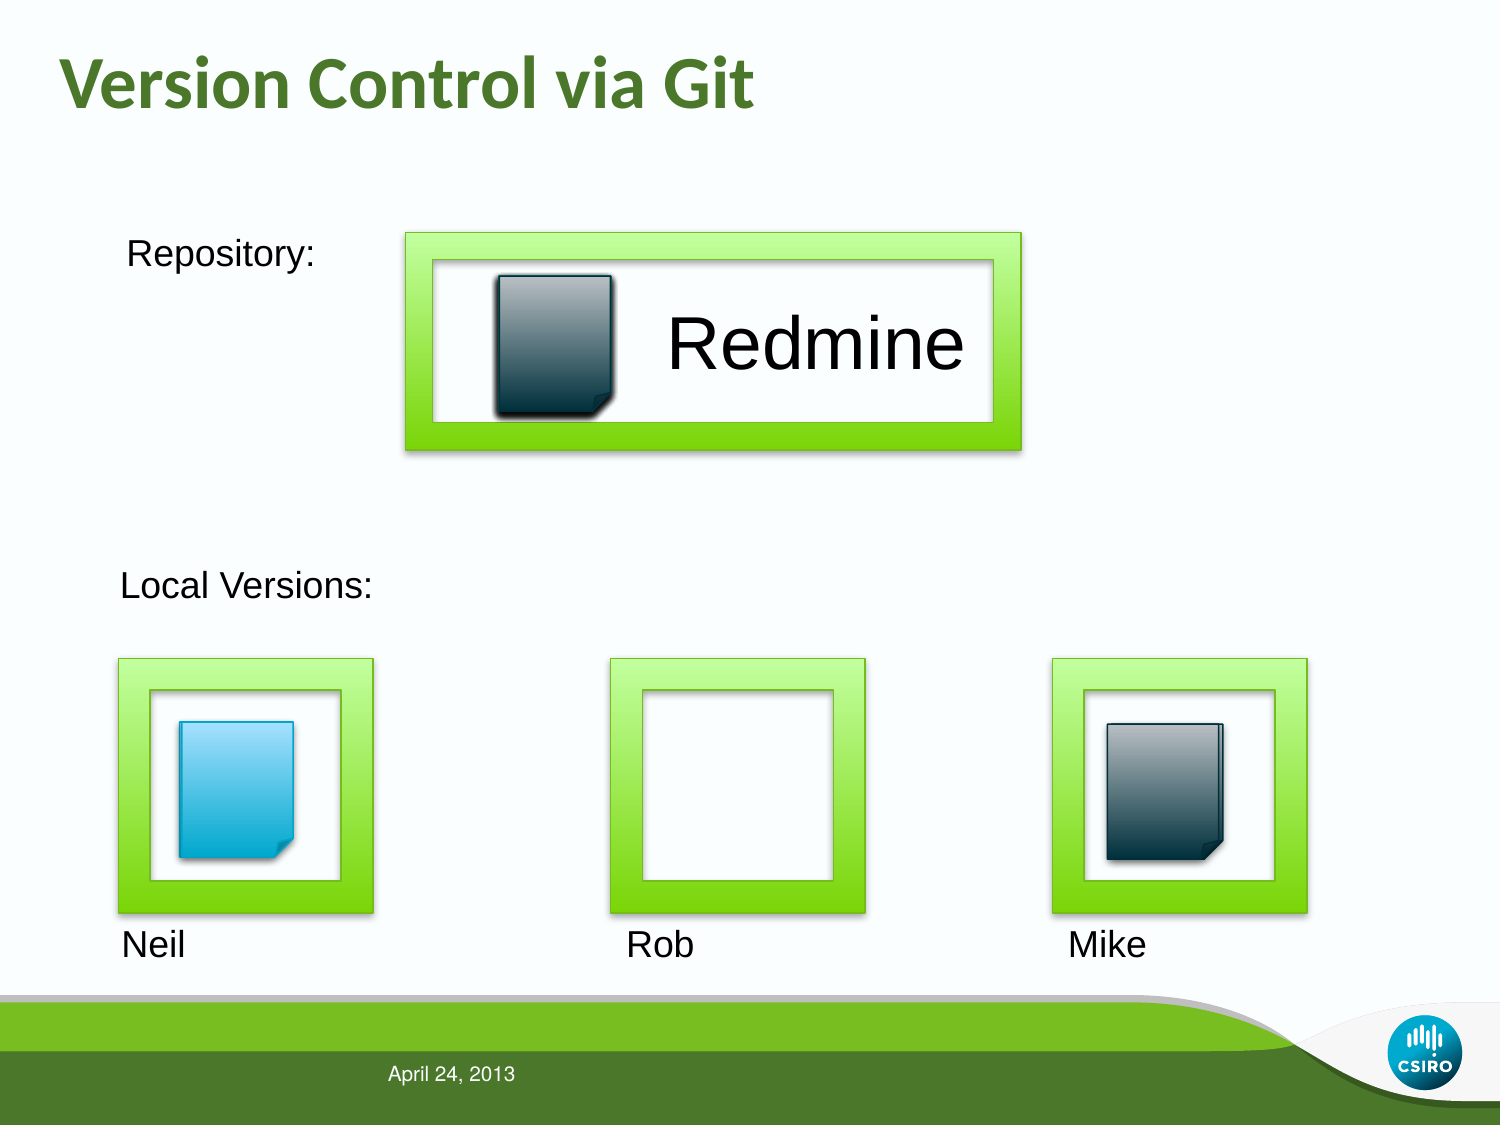

# Version Control via Git
Repository:

Redmine
Local Versions:

Neil
Rob
Mike
April 24, 2013